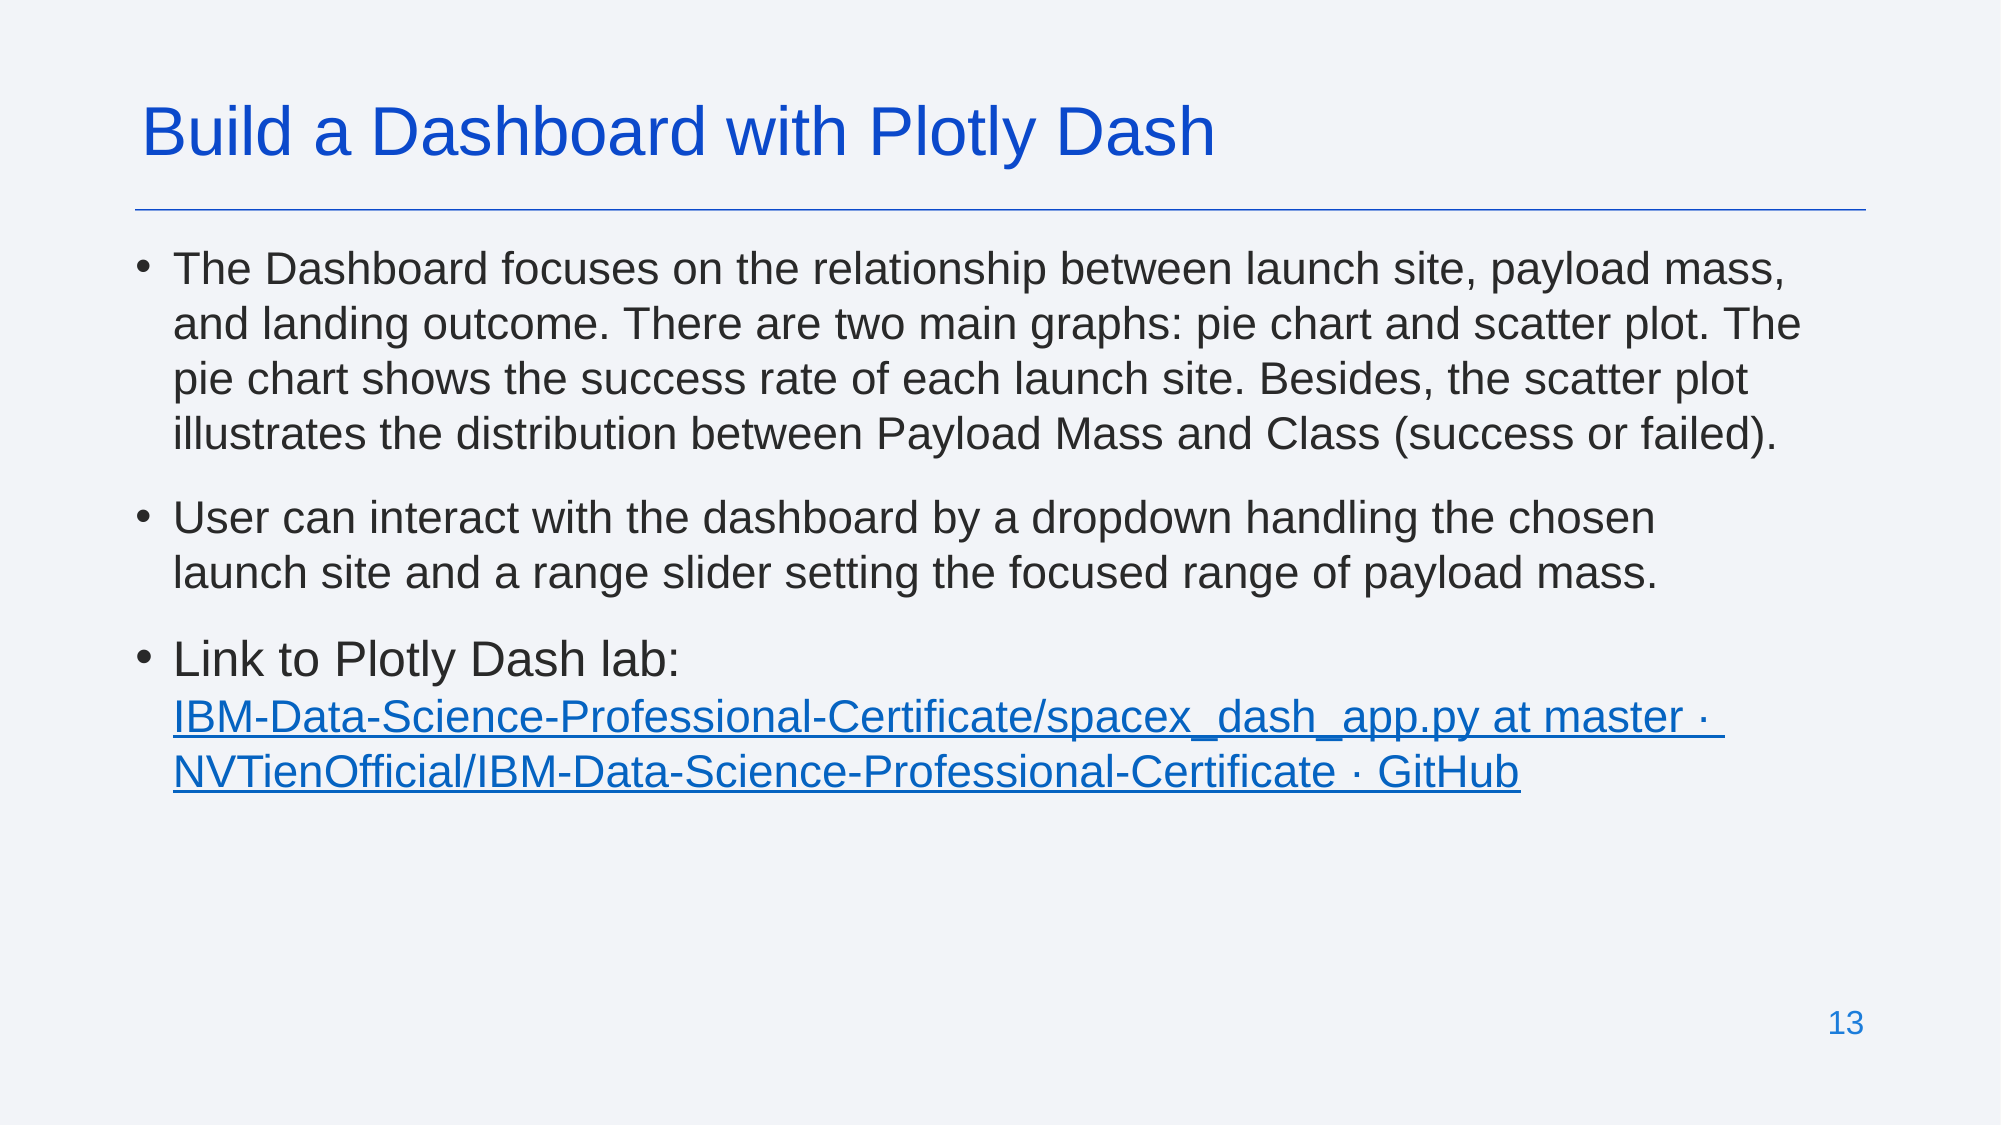

Build a Dashboard with Plotly Dash
The Dashboard focuses on the relationship between launch site, payload mass, and landing outcome. There are two main graphs: pie chart and scatter plot. The pie chart shows the success rate of each launch site. Besides, the scatter plot illustrates the distribution between Payload Mass and Class (success or failed).
User can interact with the dashboard by a dropdown handling the chosen launch site and a range slider setting the focused range of payload mass.
Link to Plotly Dash lab: IBM-Data-Science-Professional-Certificate/spacex_dash_app.py at master · NVTienOfficial/IBM-Data-Science-Professional-Certificate · GitHub
13